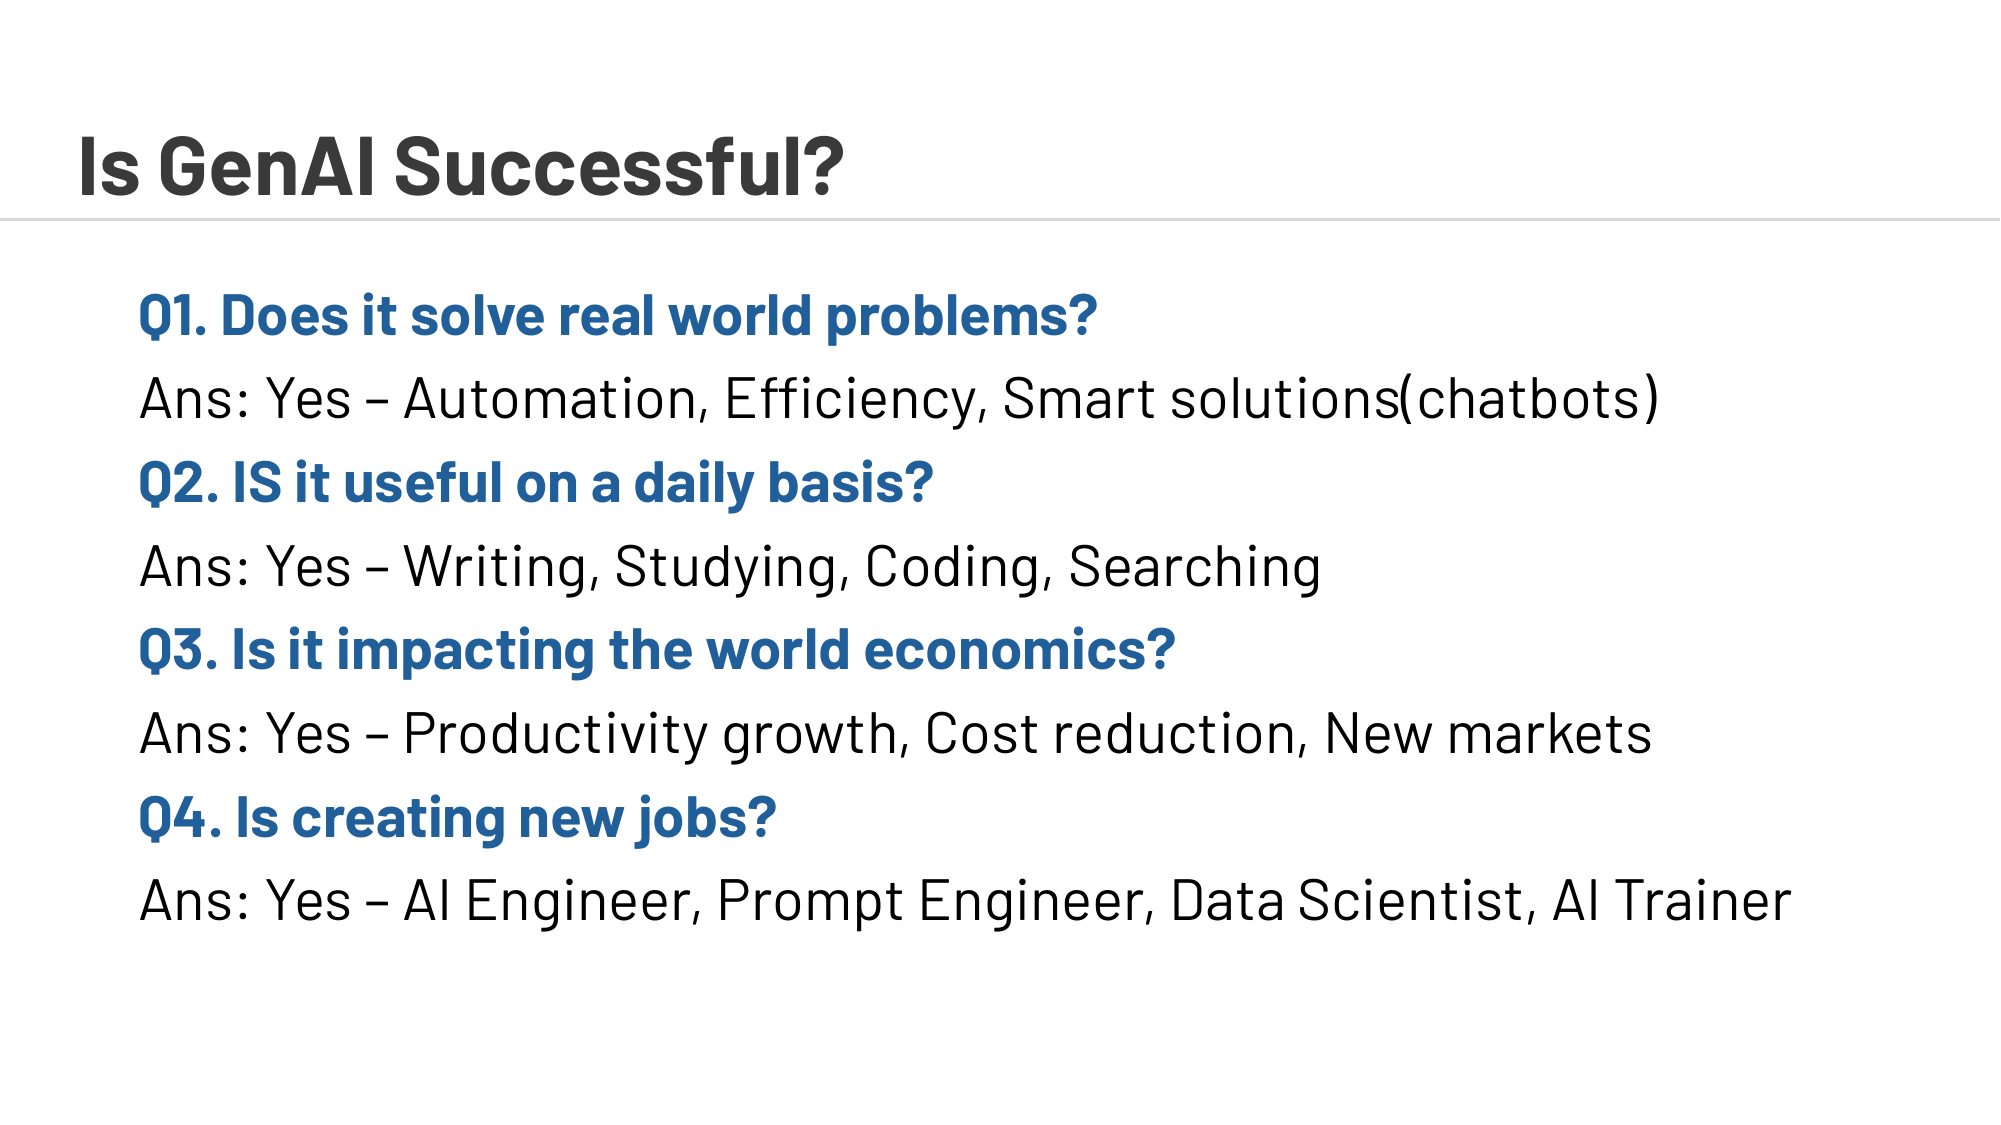

# Is GenAI Successful?
Q1. Does it solve real world problems?
Ans: Yes – Automation, Efficiency, Smart solutions(chatbots)
Q2. IS it useful on a daily basis?
Ans: Yes – Writing, Studying, Coding, Searching
Q3. Is it impacting the world economics?
Ans: Yes – Productivity growth, Cost reduction, New markets
Q4. Is creating new jobs?
Ans: Yes – AI Engineer, Prompt Engineer, Data Scientist, AI Trainer